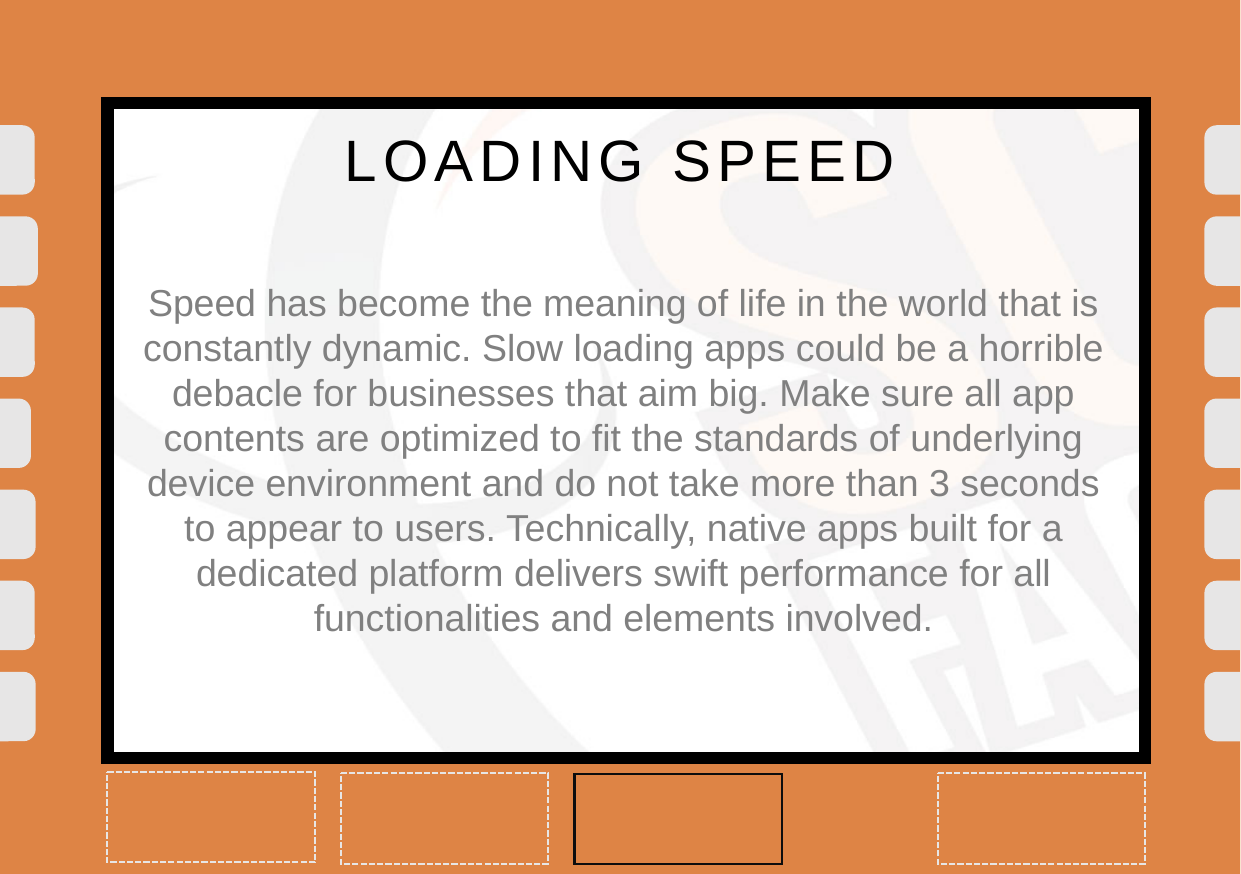

Reveals the value that the product delivers to customers, today

LOADING SPEED

Speed has become the meaning of life in the world that is constantly dynamic. Slow loading apps could be a horrible debacle for businesses that aim big. Make sure all app contents are optimized to fit the standards of underlying device environment and do not take more than 3 seconds to appear to users. Technically, native apps built for a dedicated platform delivers swift performance for all functionalities and elements involved.